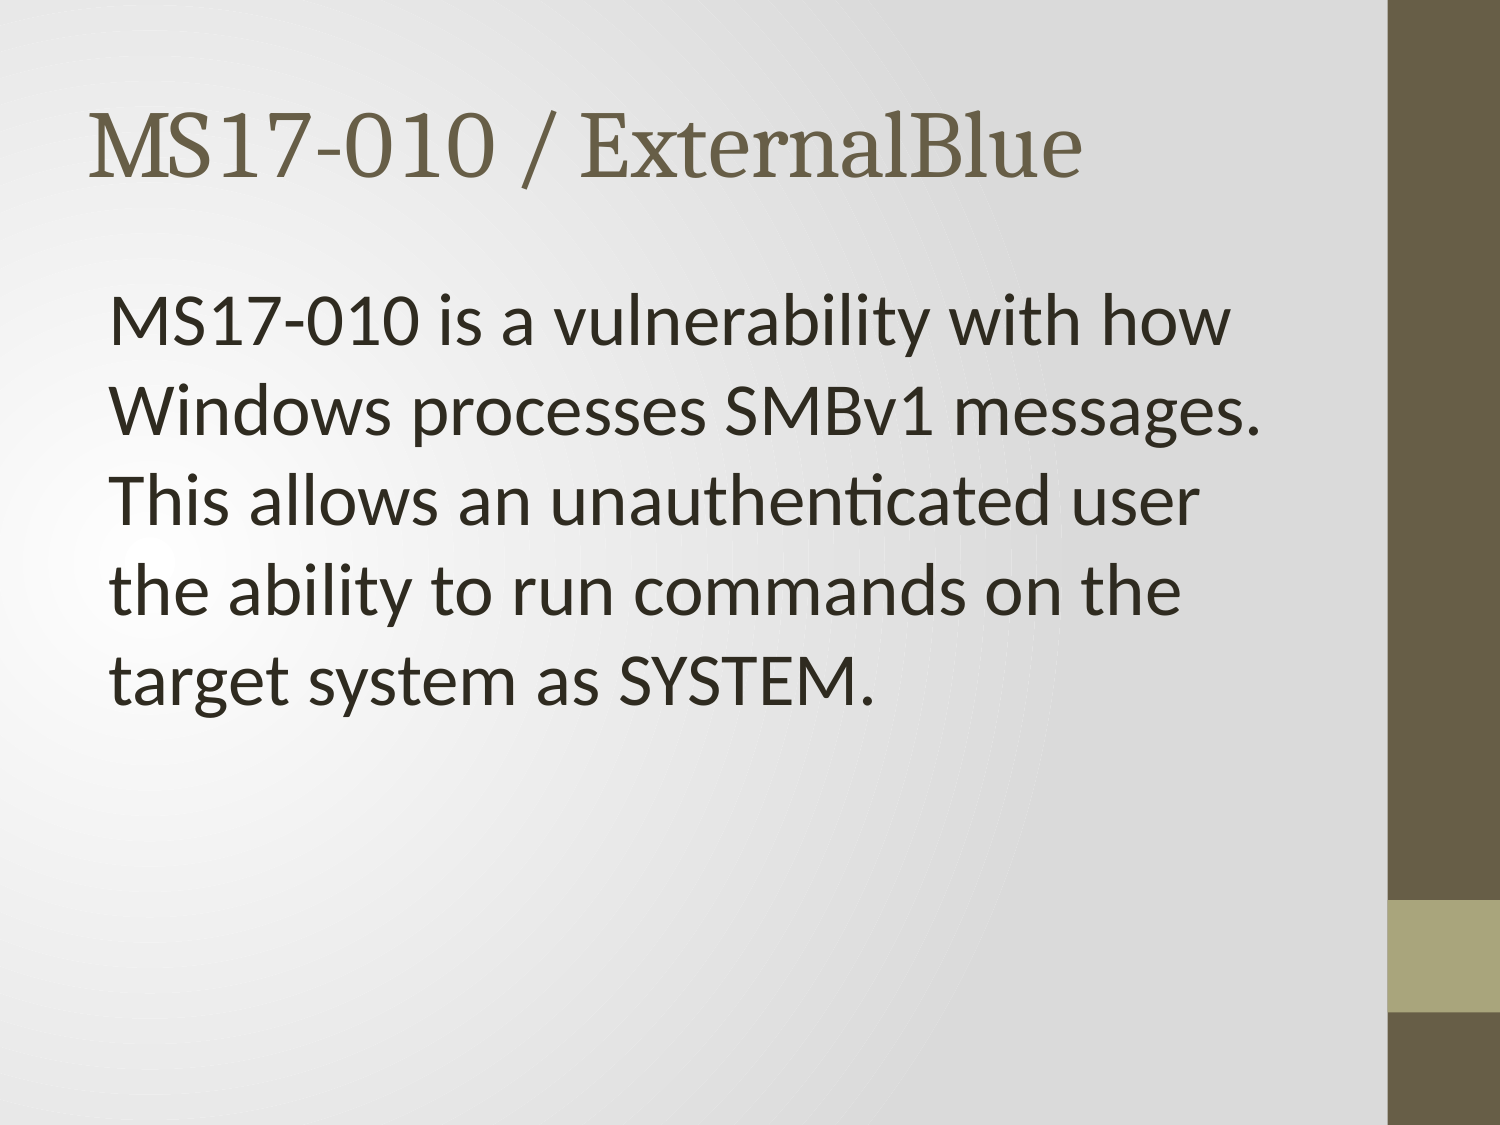

# MS17-010 / ExternalBlue
MS17-010 is a vulnerability with how Windows processes SMBv1 messages. This allows an unauthenticated user the ability to run commands on the target system as SYSTEM.